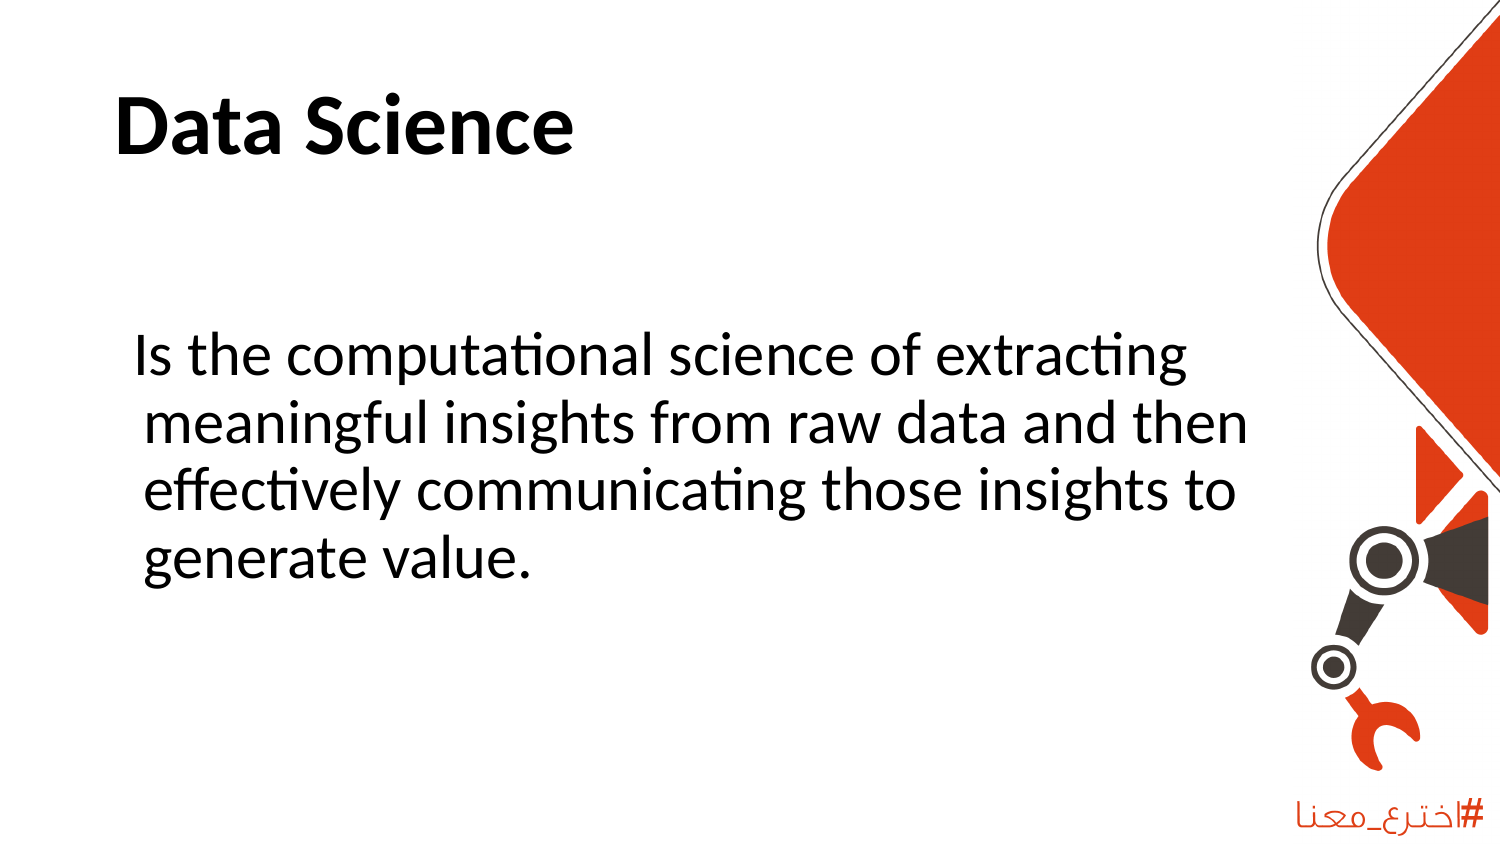

# Data Science

Is the computational science of extracting meaningful insights from raw data and then effectively communicating those insights to generate value.